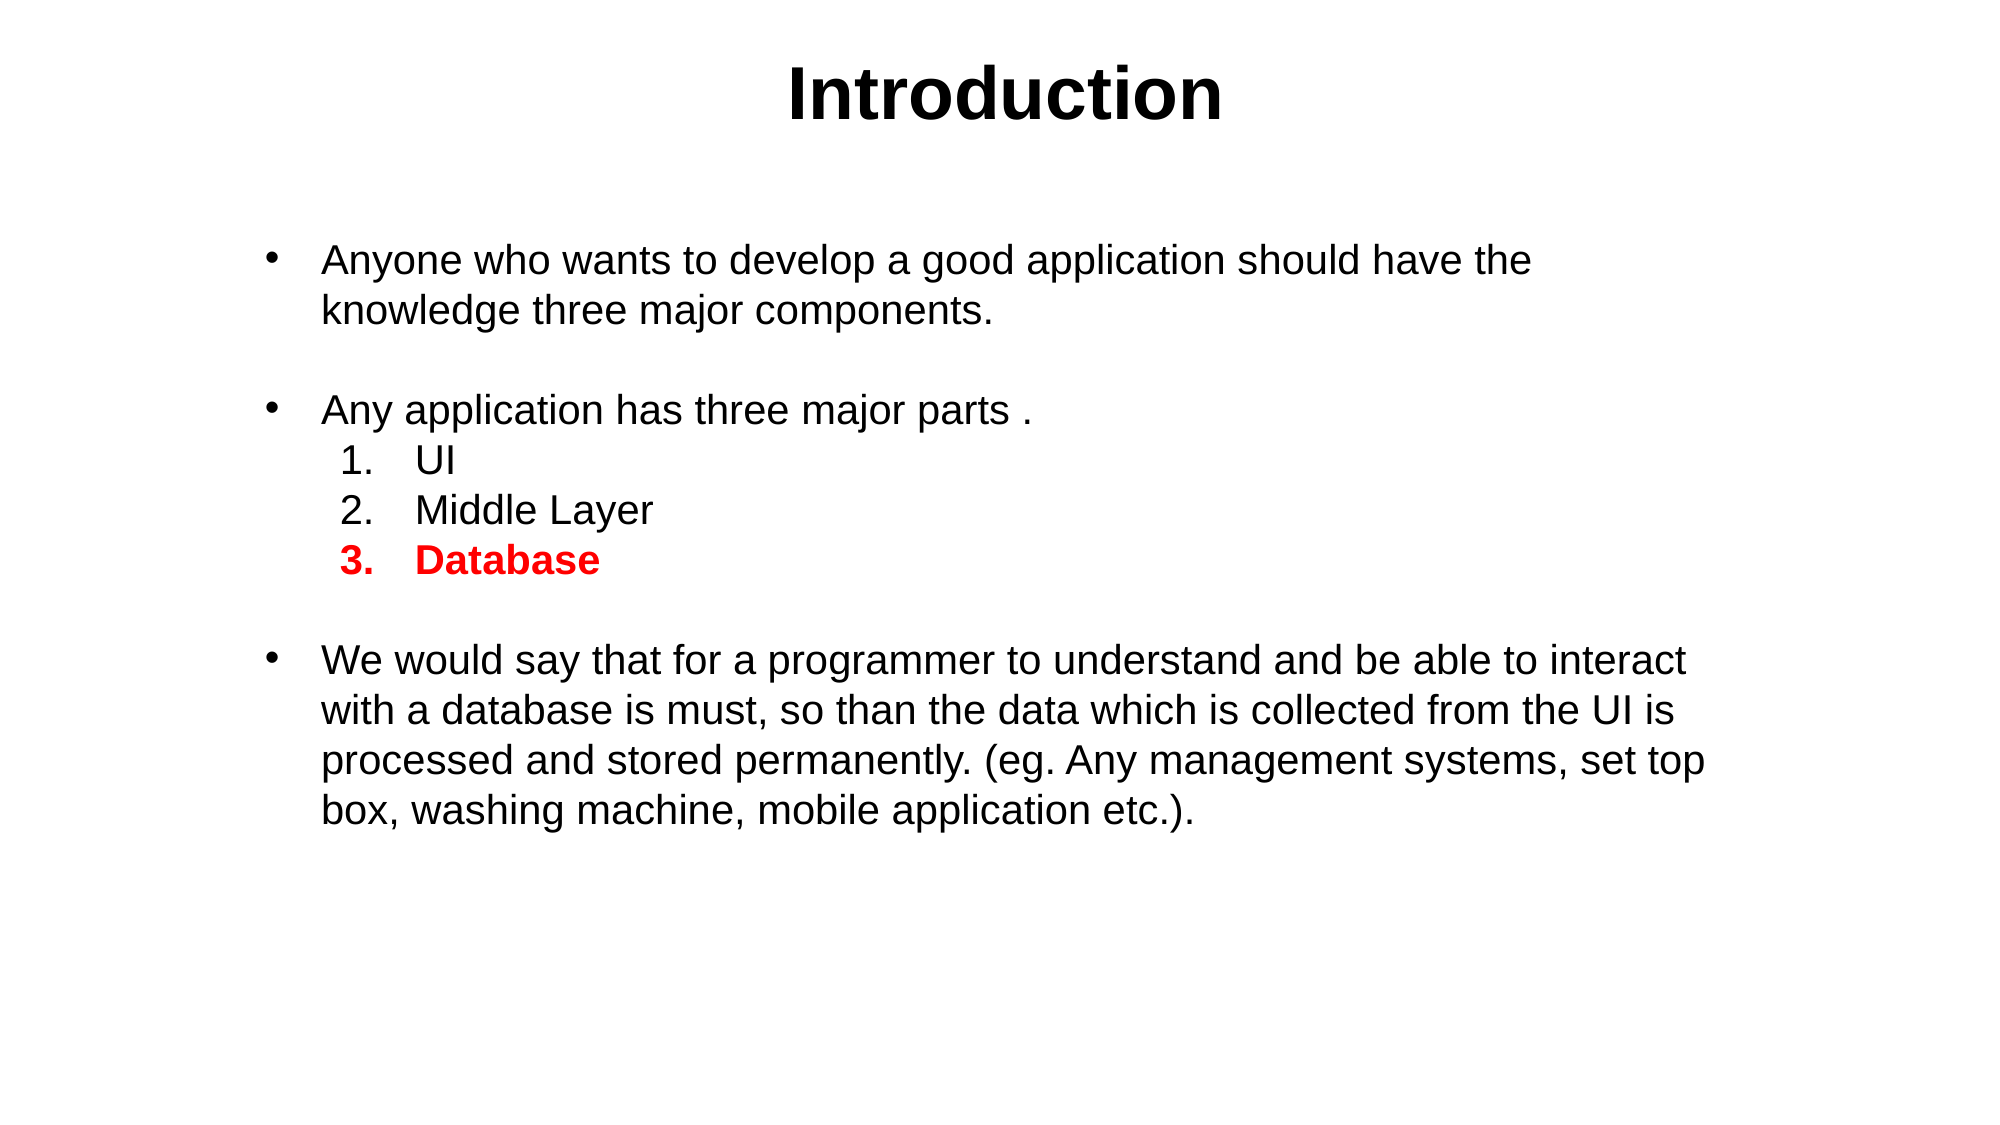

Introduction
Anyone who wants to develop a good application should have the knowledge three major components.

Any application has three major parts .
UI
Middle Layer
Database

We would say that for a programmer to understand and be able to interact with a database is must, so than the data which is collected from the UI is processed and stored permanently. (eg. Any management systems, set top box, washing machine, mobile application etc.).

What is required to learn so than you can develop an Application.